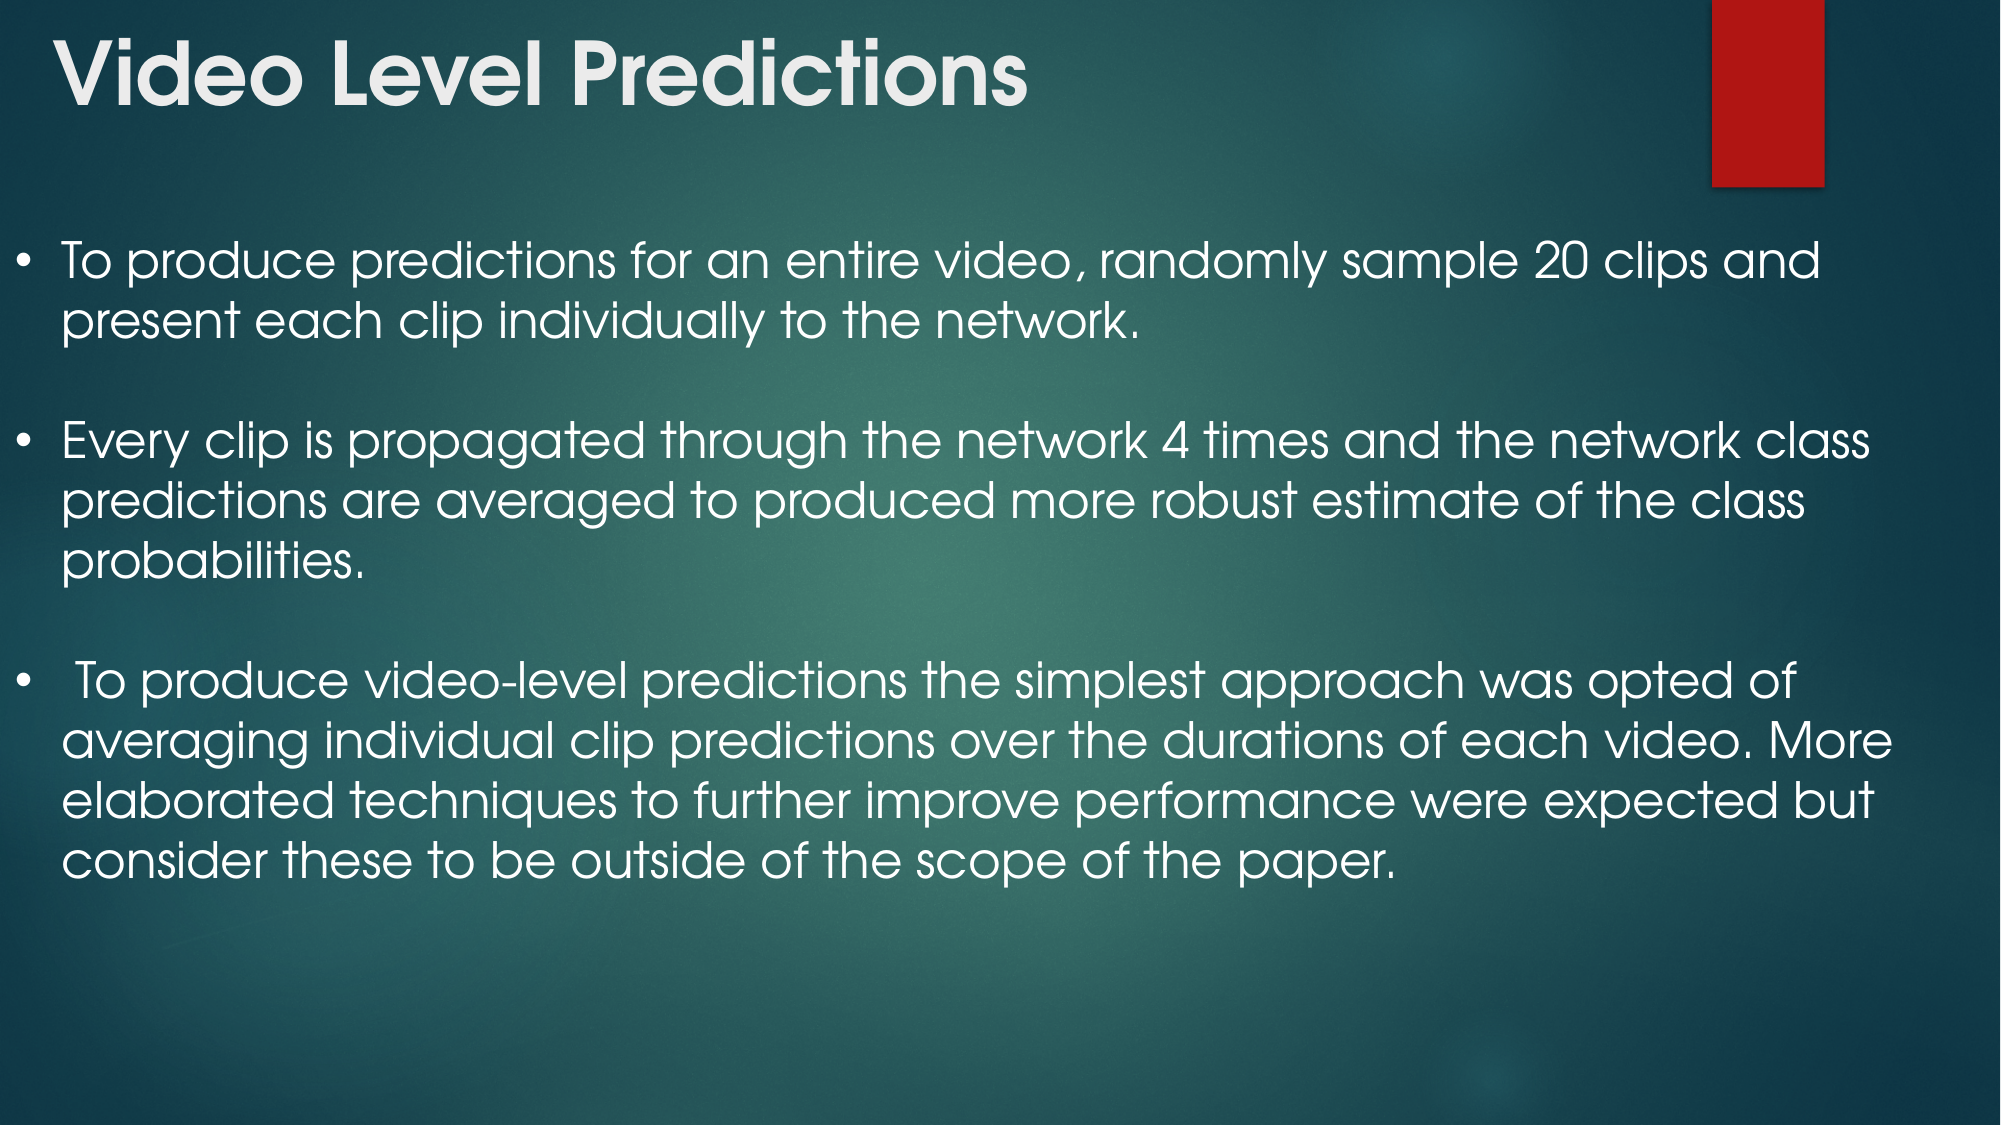

# Video Level Predictions
To produce predictions for an entire video, randomly sample 20 clips and present each clip individually to the network.

Every clip is propagated through the network 4 times and the network class predictions are averaged to produced more robust estimate of the class probabilities.

 To produce video-level predictions the simplest approach was opted of averaging individual clip predictions over the durations of each video. More elaborated techniques to further improve performance were expected but consider these to be outside of the scope of the paper.